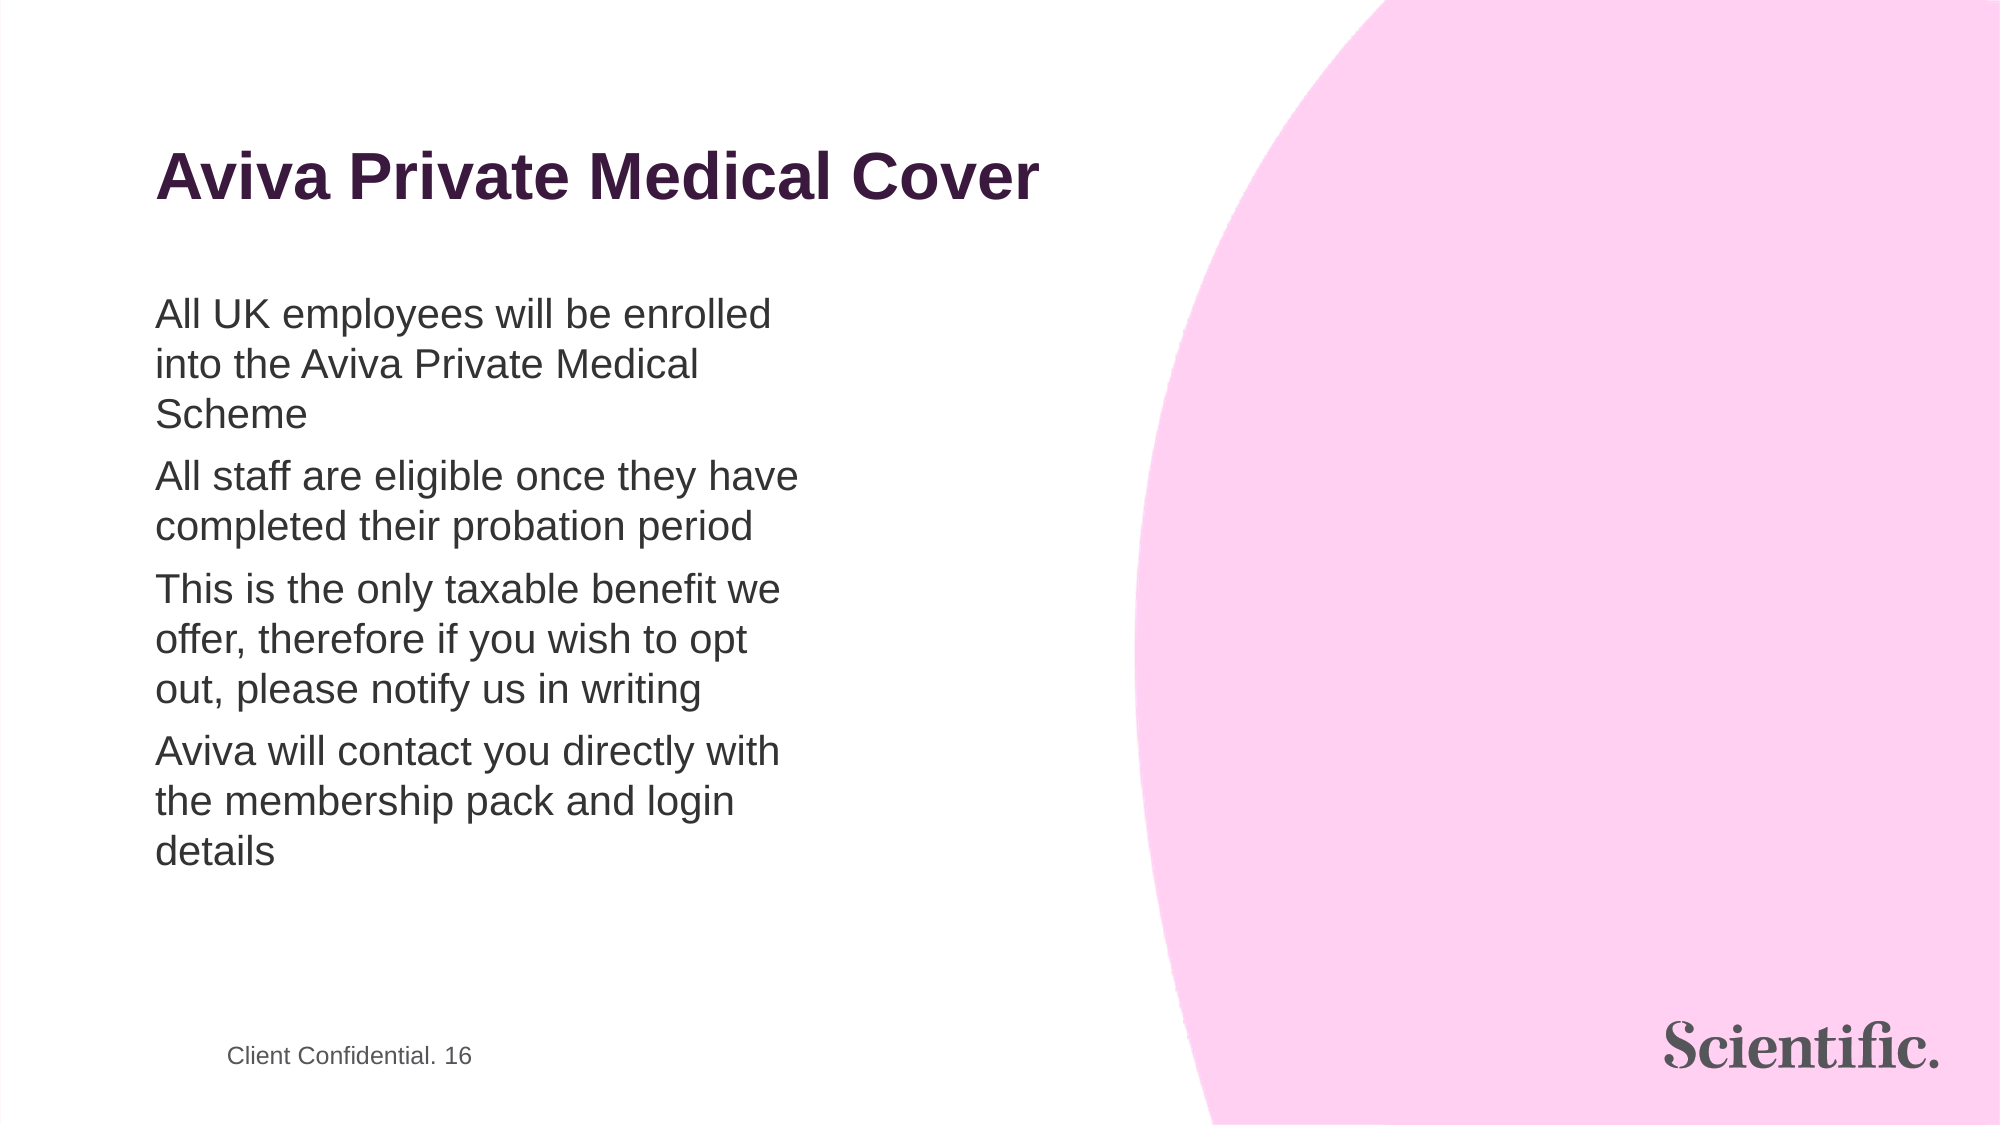

# Aviva Private Medical Cover
All UK employees will be enrolled into the Aviva Private Medical Scheme
All staff are eligible once they have completed their probation period
This is the only taxable benefit we offer, therefore if you wish to opt out, please notify us in writing
Aviva will contact you directly with the membership pack and login details
Client Confidential. 16